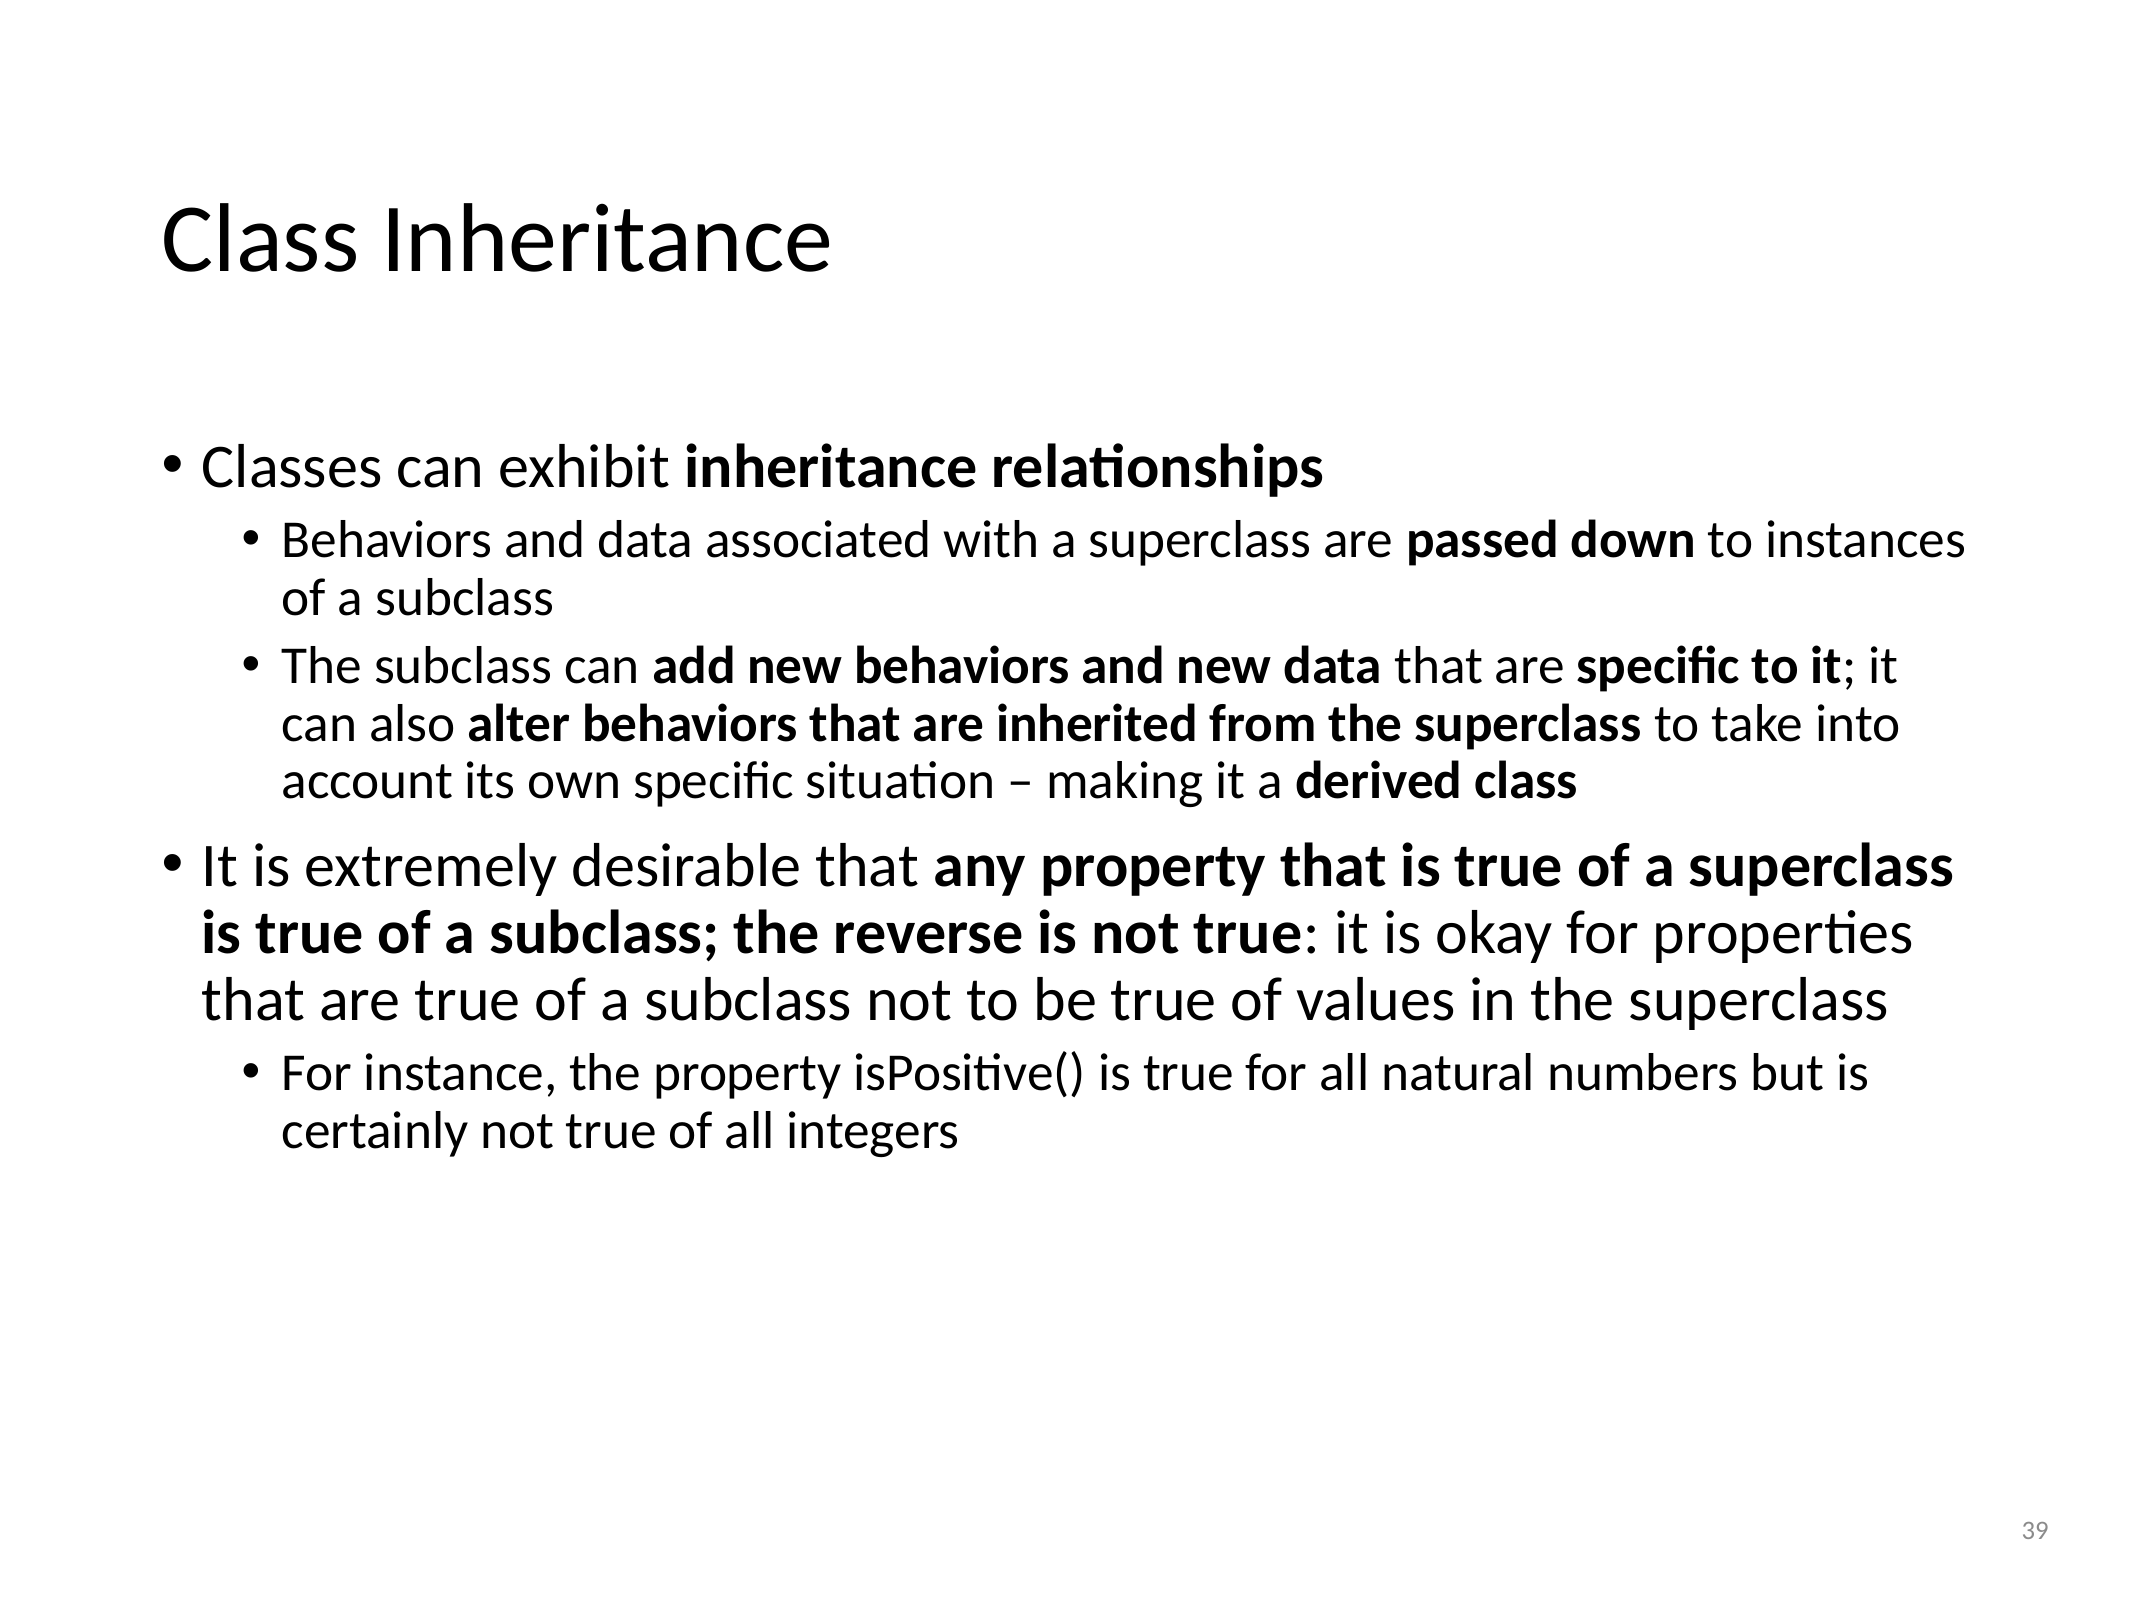

# Class Inheritance
Classes can exhibit inheritance relationships
Behaviors and data associated with a superclass are passed down to instances of a subclass
The subclass can add new behaviors and new data that are specific to it; it can also alter behaviors that are inherited from the superclass to take into account its own specific situation – making it a derived class
It is extremely desirable that any property that is true of a superclass is true of a subclass; the reverse is not true: it is okay for properties that are true of a subclass not to be true of values in the superclass
For instance, the property isPositive() is true for all natural numbers but is certainly not true of all integers
39